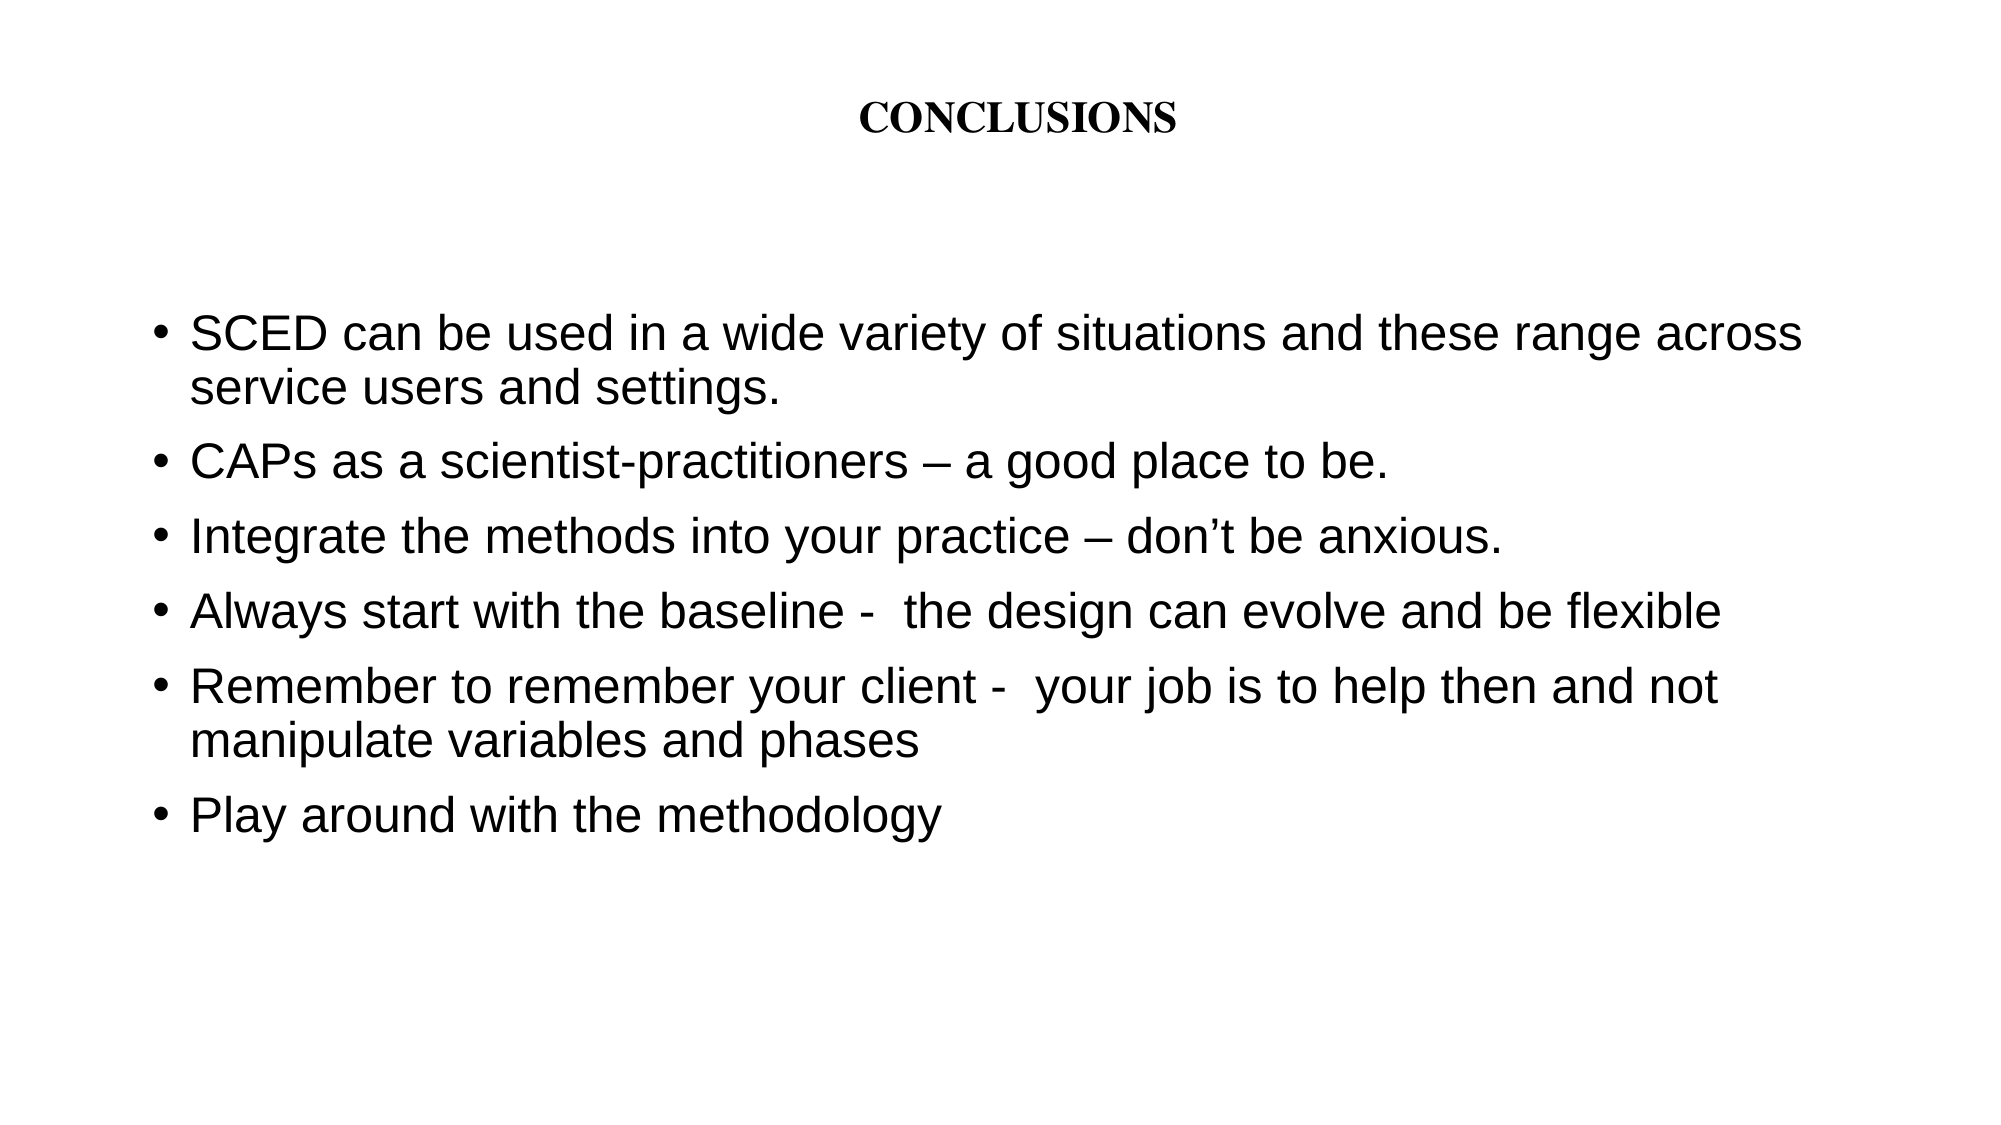

# CONCLUSIONS
SCED can be used in a wide variety of situations and these range across service users and settings.
CAPs as a scientist-practitioners – a good place to be.
Integrate the methods into your practice – don’t be anxious.
Always start with the baseline -  the design can evolve and be flexible
Remember to remember your client -  your job is to help then and not manipulate variables and phases
Play around with the methodology